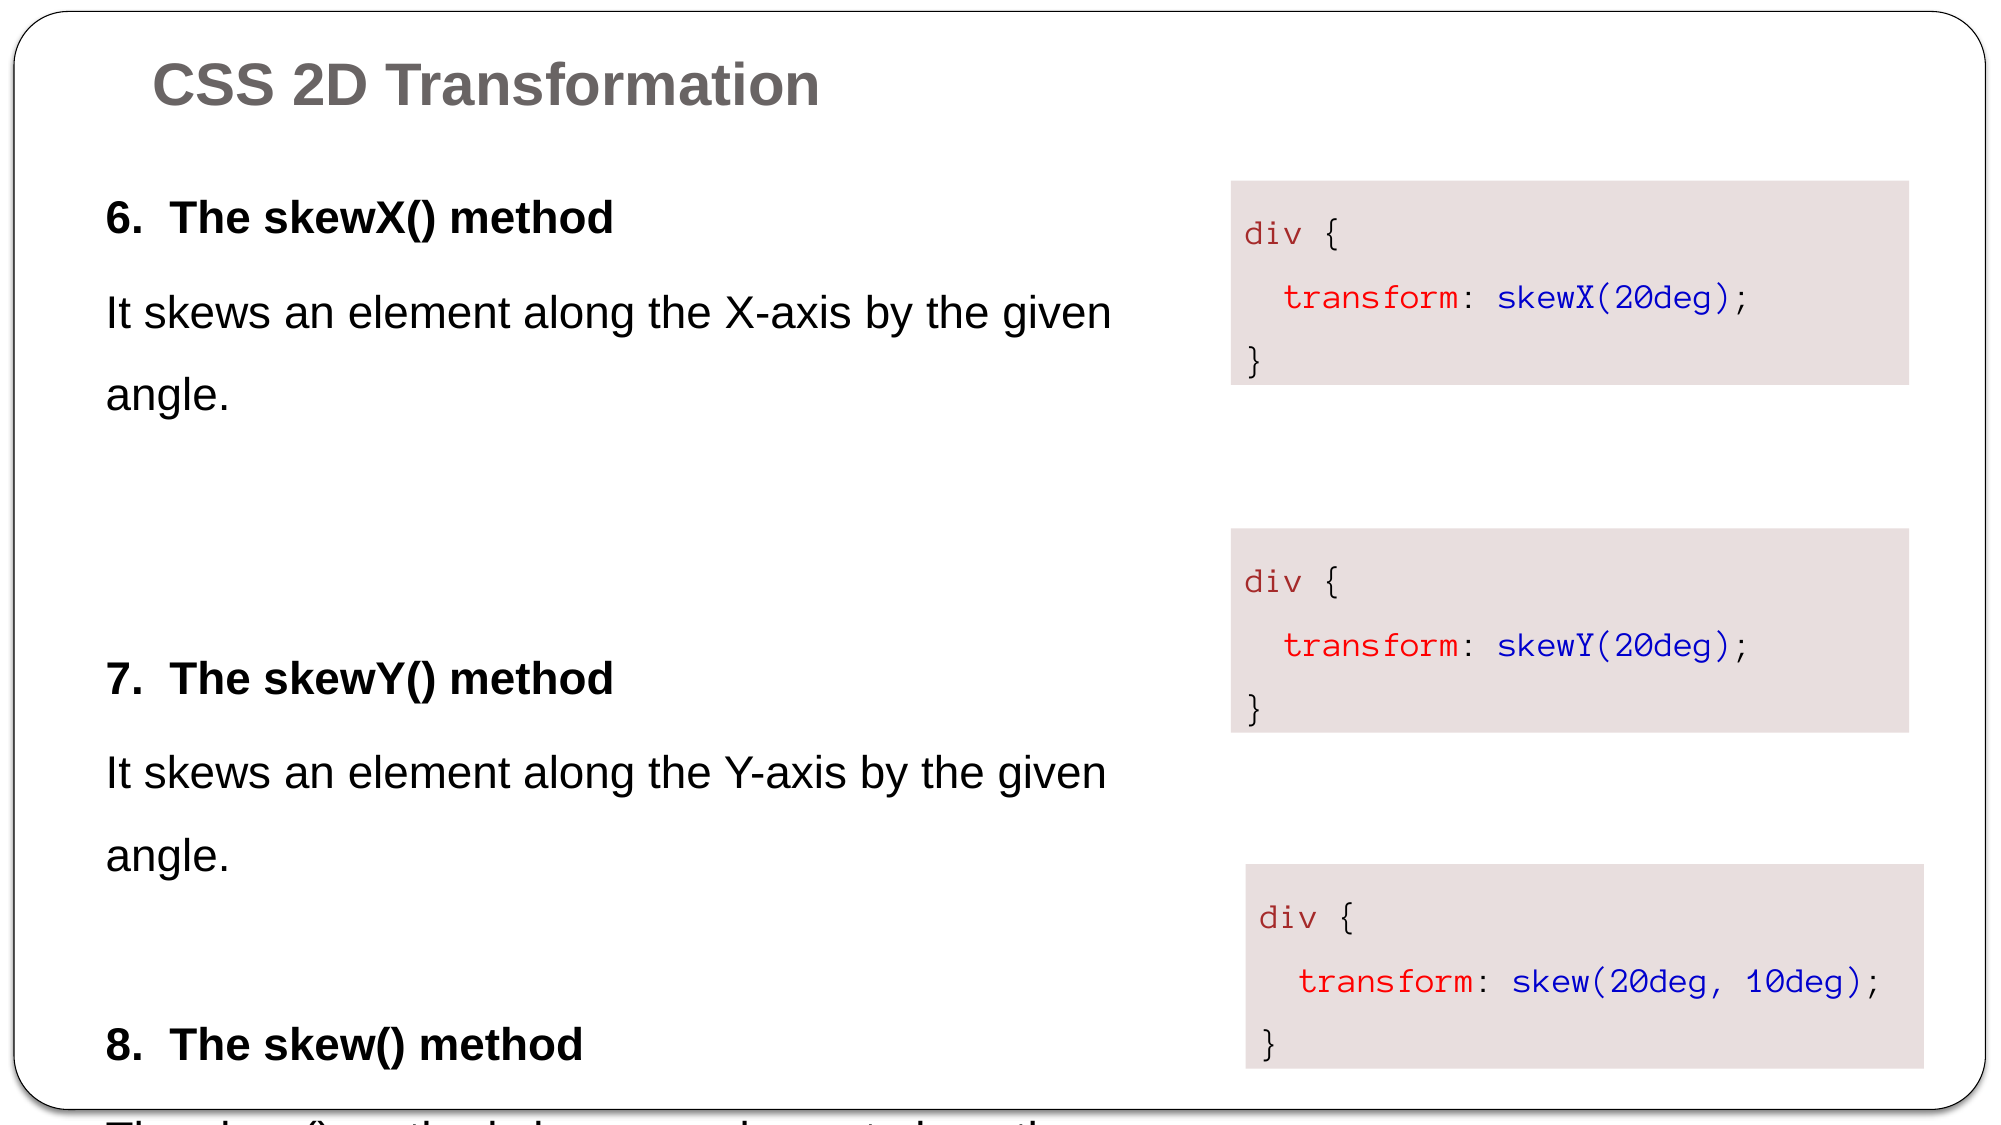

# CSS 2D Transformation
6.  The skewX() method
It skews an element along the X-axis by the given angle.

7.  The skewY() method
It skews an element along the Y-axis by the given angle.

8.  The skew() method
The skew() method skews an element along the X and Y-axis by the given angles.
div {
  transform: skewX(20deg);
}
div {
  transform: skewY(20deg);
}
div {
  transform: skew(20deg, 10deg);
}